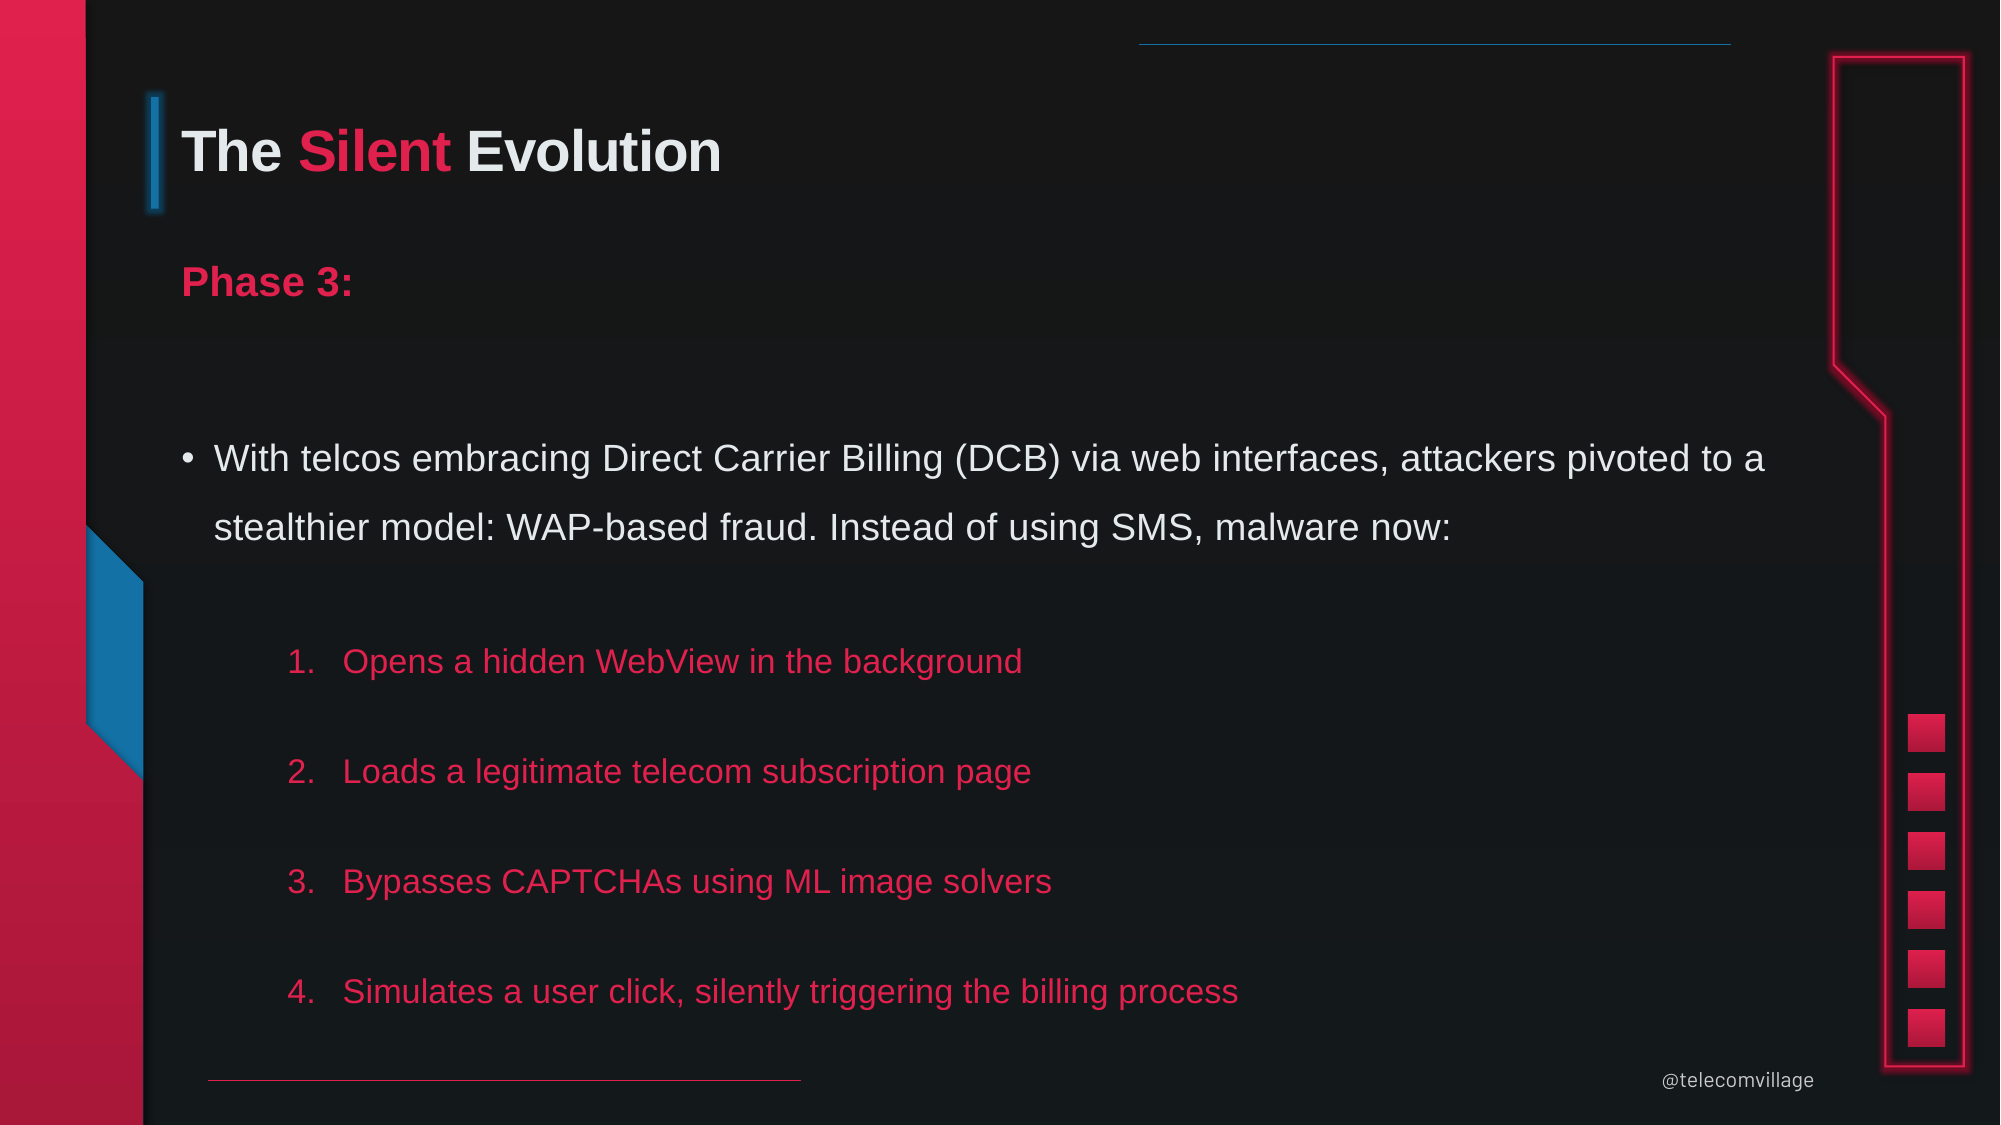

# The Silent Evolution
Phase 3:

With telcos embracing Direct Carrier Billing (DCB) via web interfaces, attackers pivoted to a stealthier model: WAP-based fraud. Instead of using SMS, malware now:

Opens a hidden WebView in the background

Loads a legitimate telecom subscription page

Bypasses CAPTCHAs using ML image solvers

Simulates a user click, silently triggering the billing process